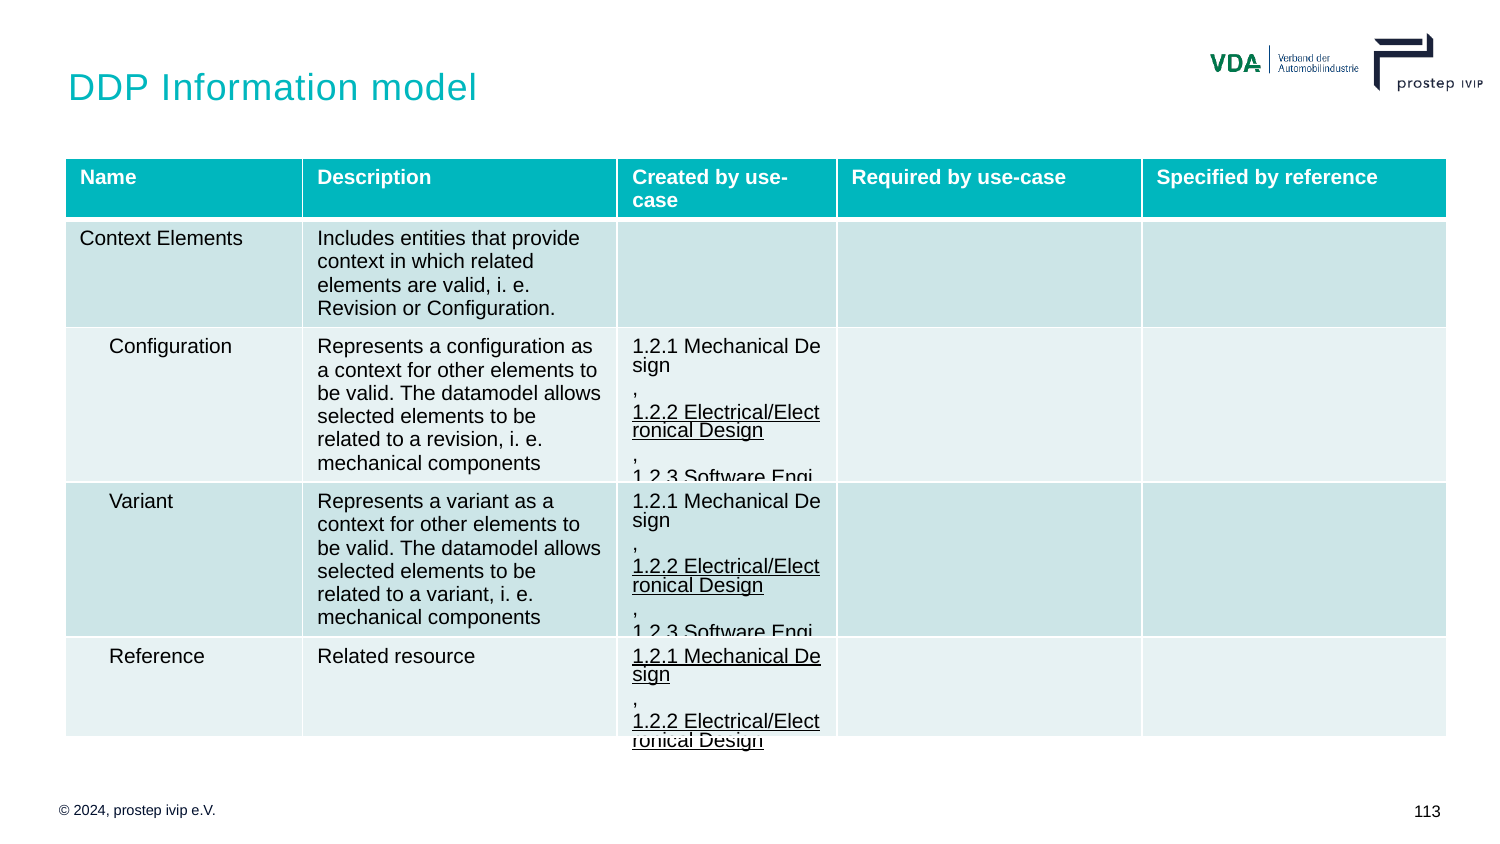

# DDP Information model
| Name | Description | Created by use-case | Required by use-case | Specified by reference |
| --- | --- | --- | --- | --- |
| Context Elements | Includes entities that provide context in which related elements are valid, i. e. Revision or Configuration. |  |  |  |
| Configuration | Represents a configuration as a context for other elements to be valid. The datamodel allows selected elements to be related to a revision, i. e. mechanical components | 1.2.1 Mechanical Design, 1.2.2 Electrical/Electronical Design, 1.2.3 Software Engineering |  |  |
| Variant | Represents a variant as a context for other elements to be valid. The datamodel allows selected elements to be related to a variant, i. e. mechanical components | 1.2.1 Mechanical Design, 1.2.2 Electrical/Electronical Design, 1.2.3 Software Engineering |  |  |
| Reference | Related resource | 1.2.1 Mechanical Design, 1.2.2 Electrical/Electronical Design |  |  |